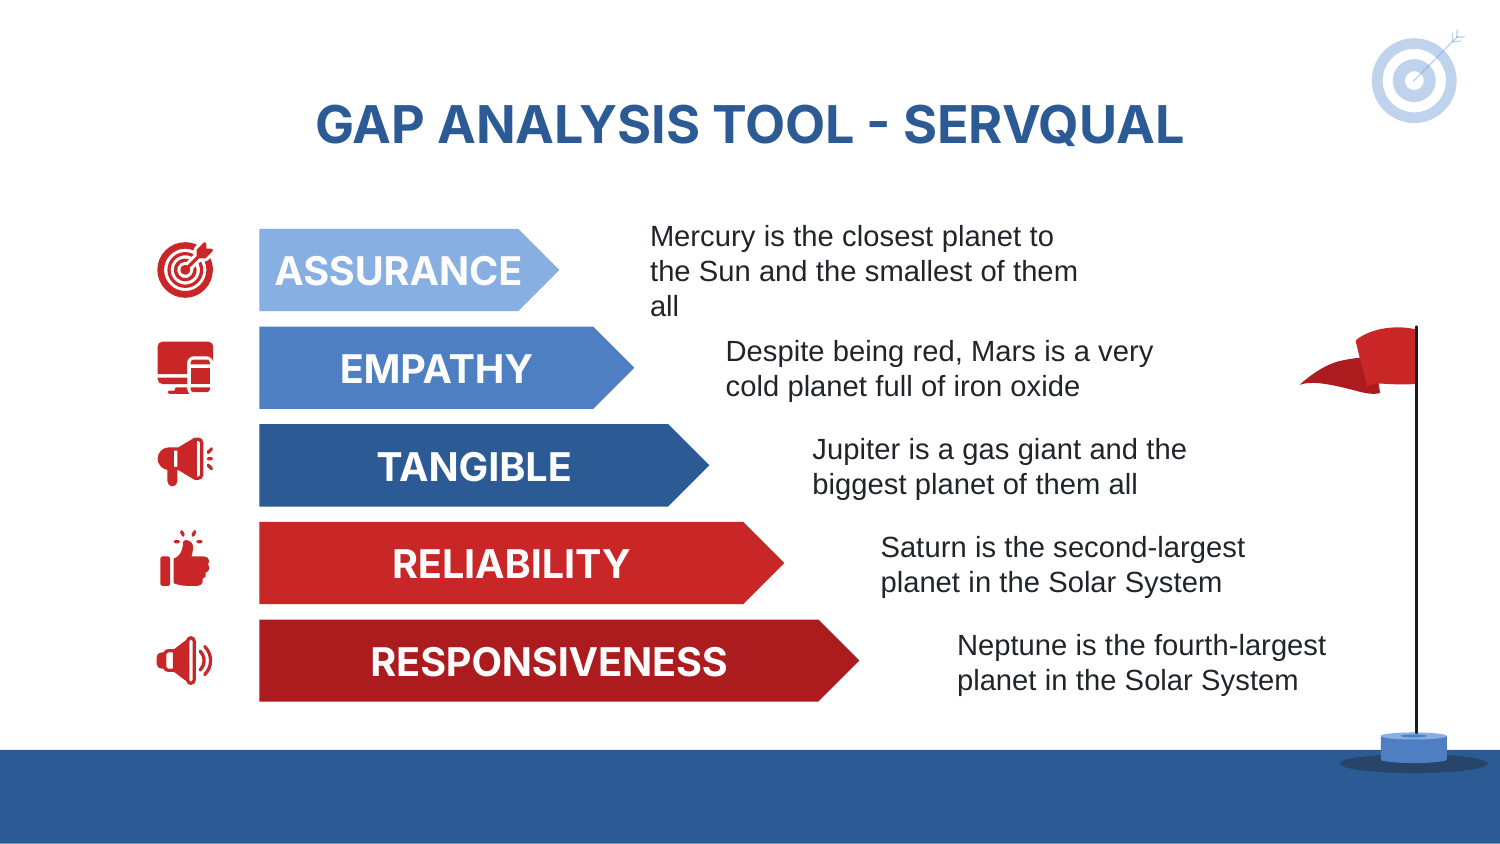

# GAP ANALYSIS TOOL - SERVQUAL
Mercury is the closest planet to the Sun and the smallest of them all
ASSURANCE

EMPATHY
Despite being red, Mars is a very cold planet full of iron oxide

TANGIBLE
Jupiter is a gas giant and the biggest planet of them all

RELIABILITY
Saturn is the second-largest planet in the Solar System

RESPONSIVENESS
Neptune is the fourth-largest planet in the Solar System